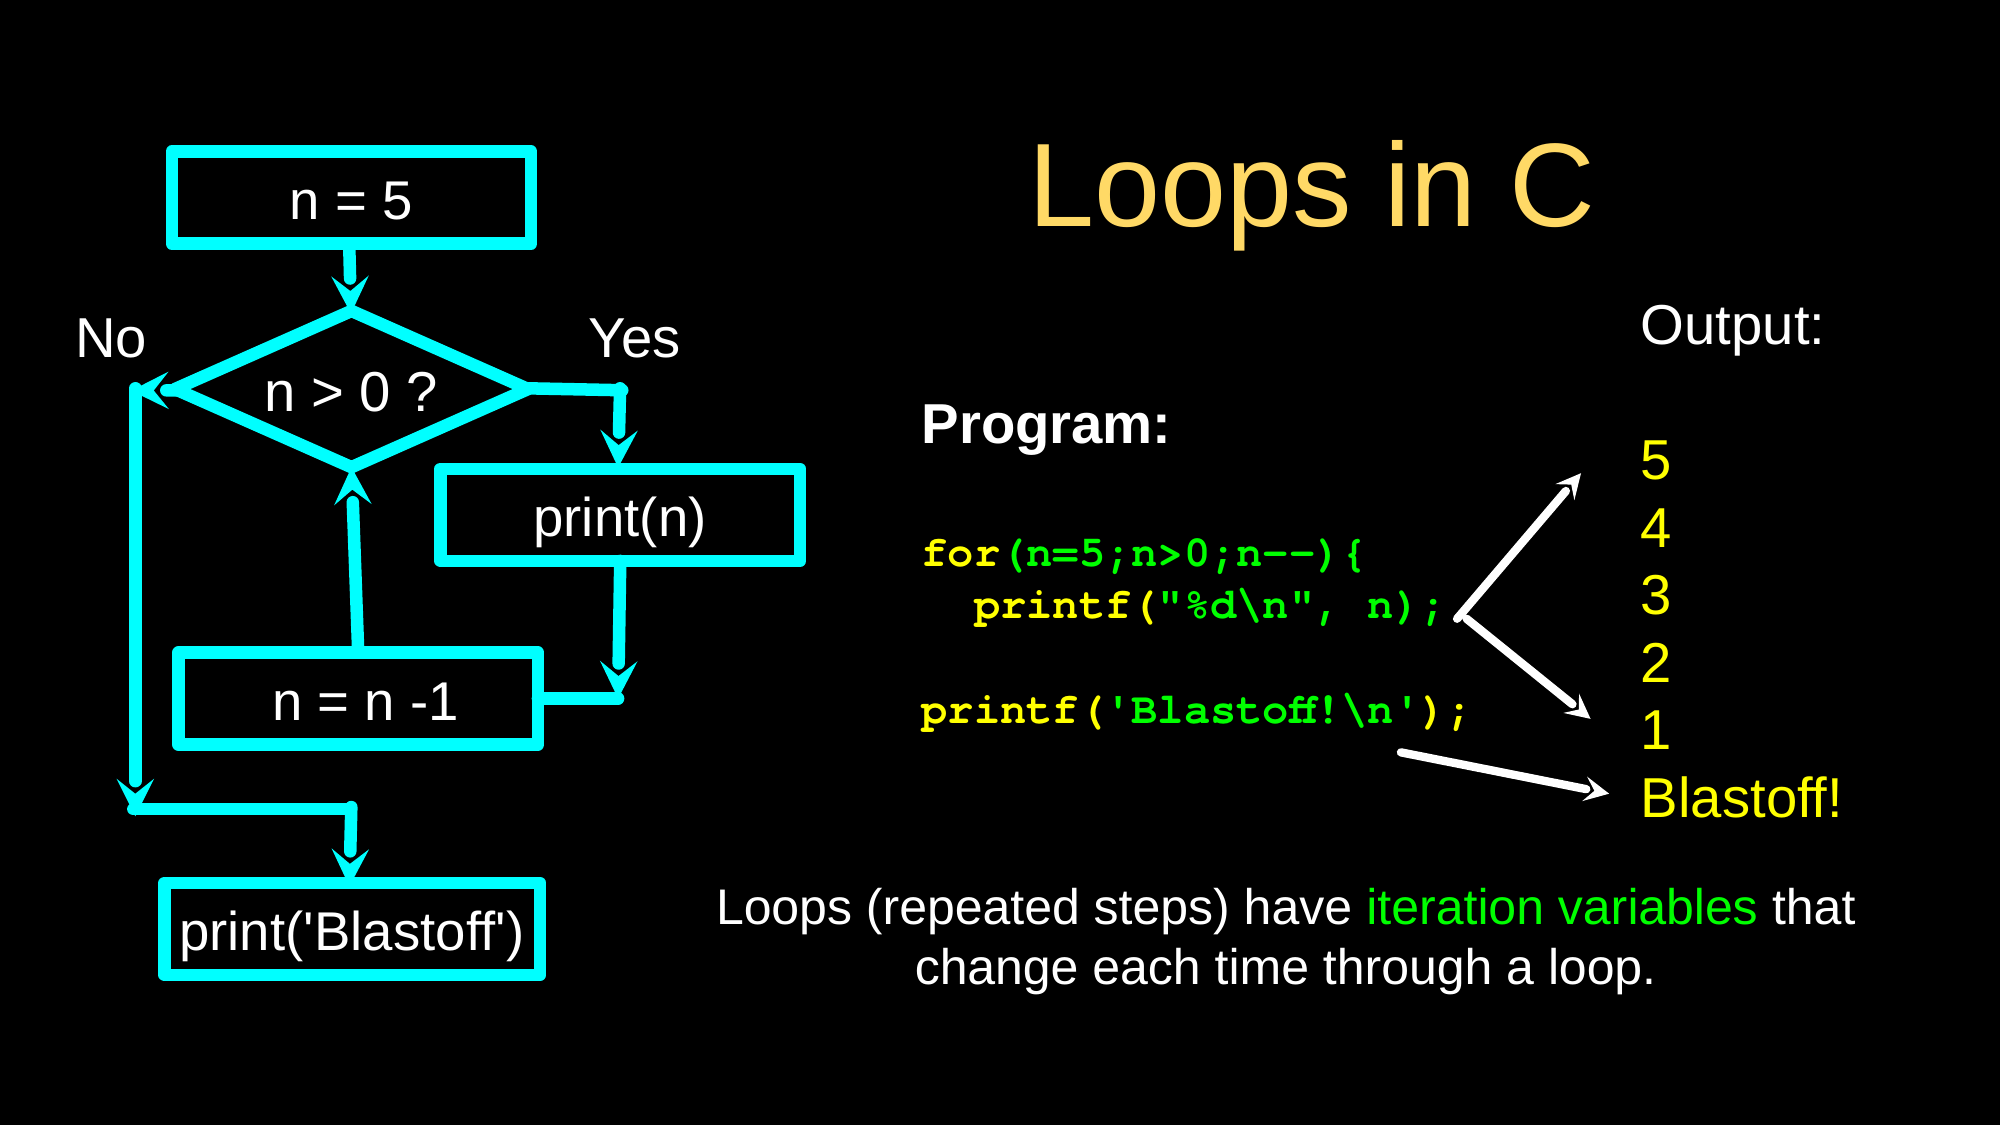

# Loops in C
n = 5
Output:

5
4
3
2
1
Blastoff!
No
Yes
n > 0 ?
Program:

for(n=5;n>0;n--){
  printf("%d\n", n);

printf('Blastoff!\n');
print(n)
 n = n -1
Loops (repeated steps) have iteration variables that change each time through a loop.
print('Blastoff')